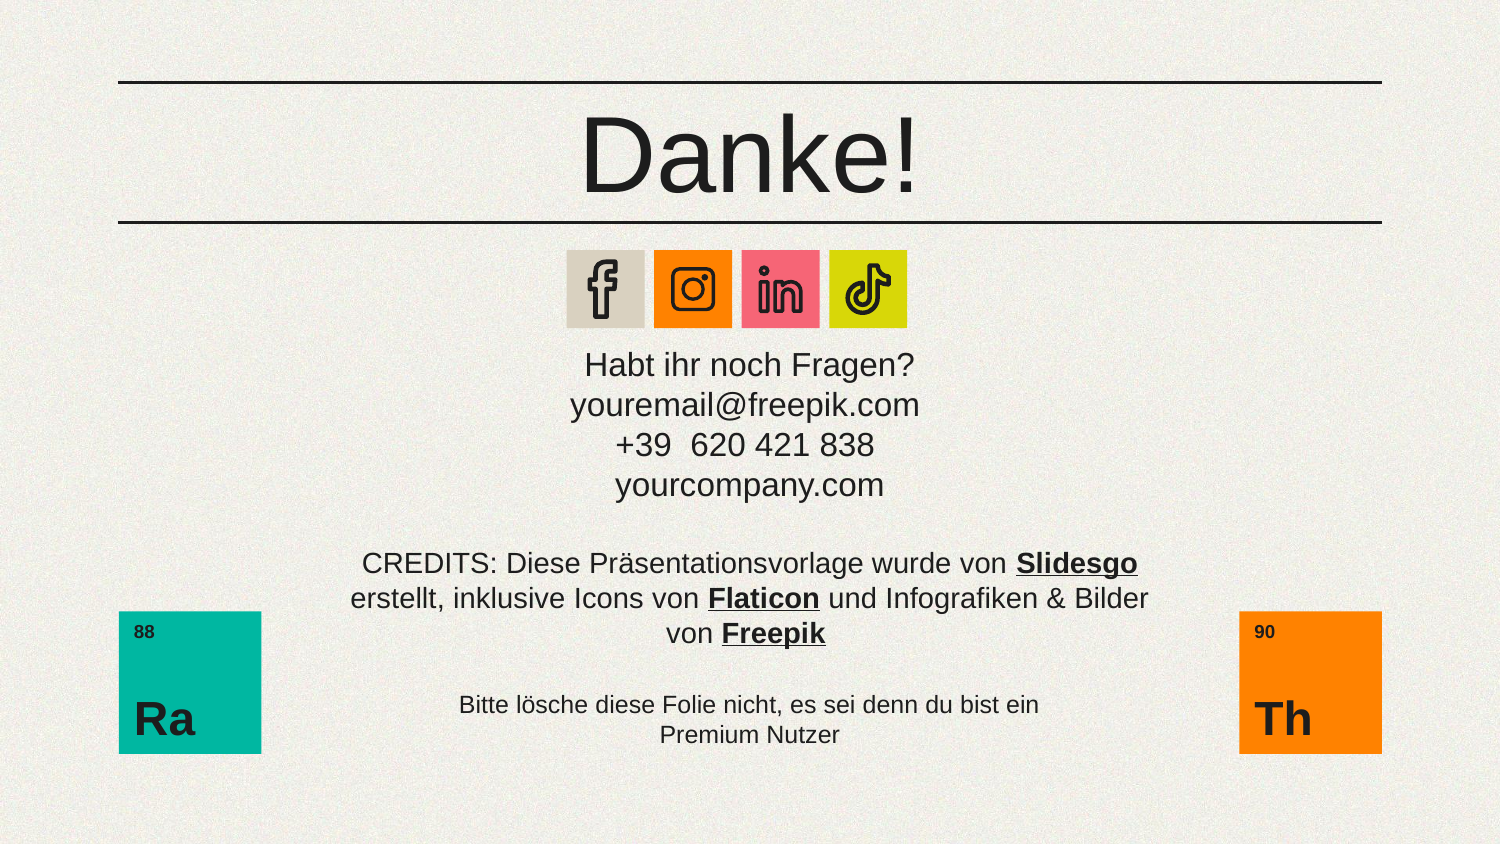

# Danke!

Habt ihr noch Fragen?
youremail@freepik.com
+39  620 421 838
yourcompany.com
88
Ra
90
Th
Bitte lösche diese Folie nicht, es sei denn du bist ein Premium Nutzer